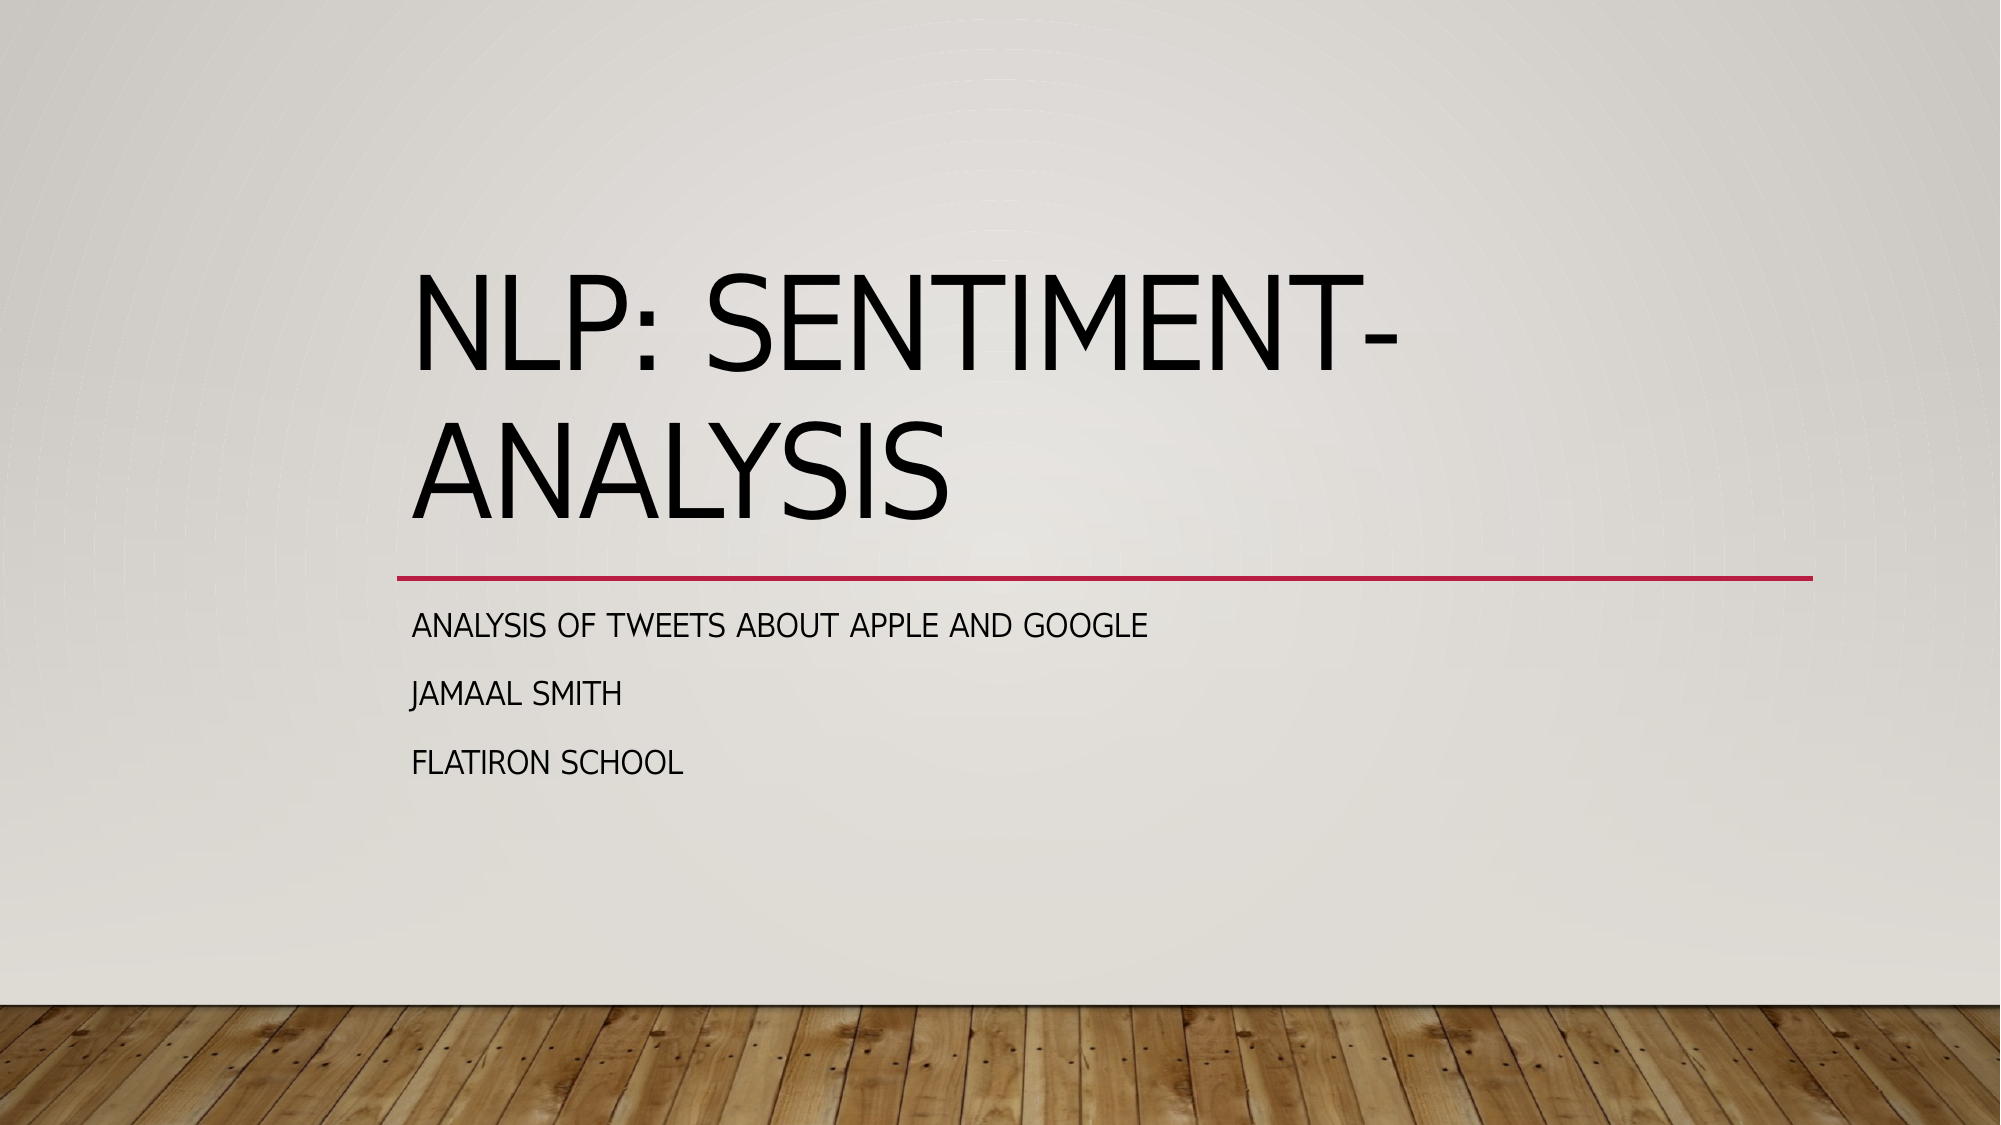

# NLP: Sentiment-Analysis
Analysis of Tweets About Apple and Google
Jamaal Smith
Flatiron School